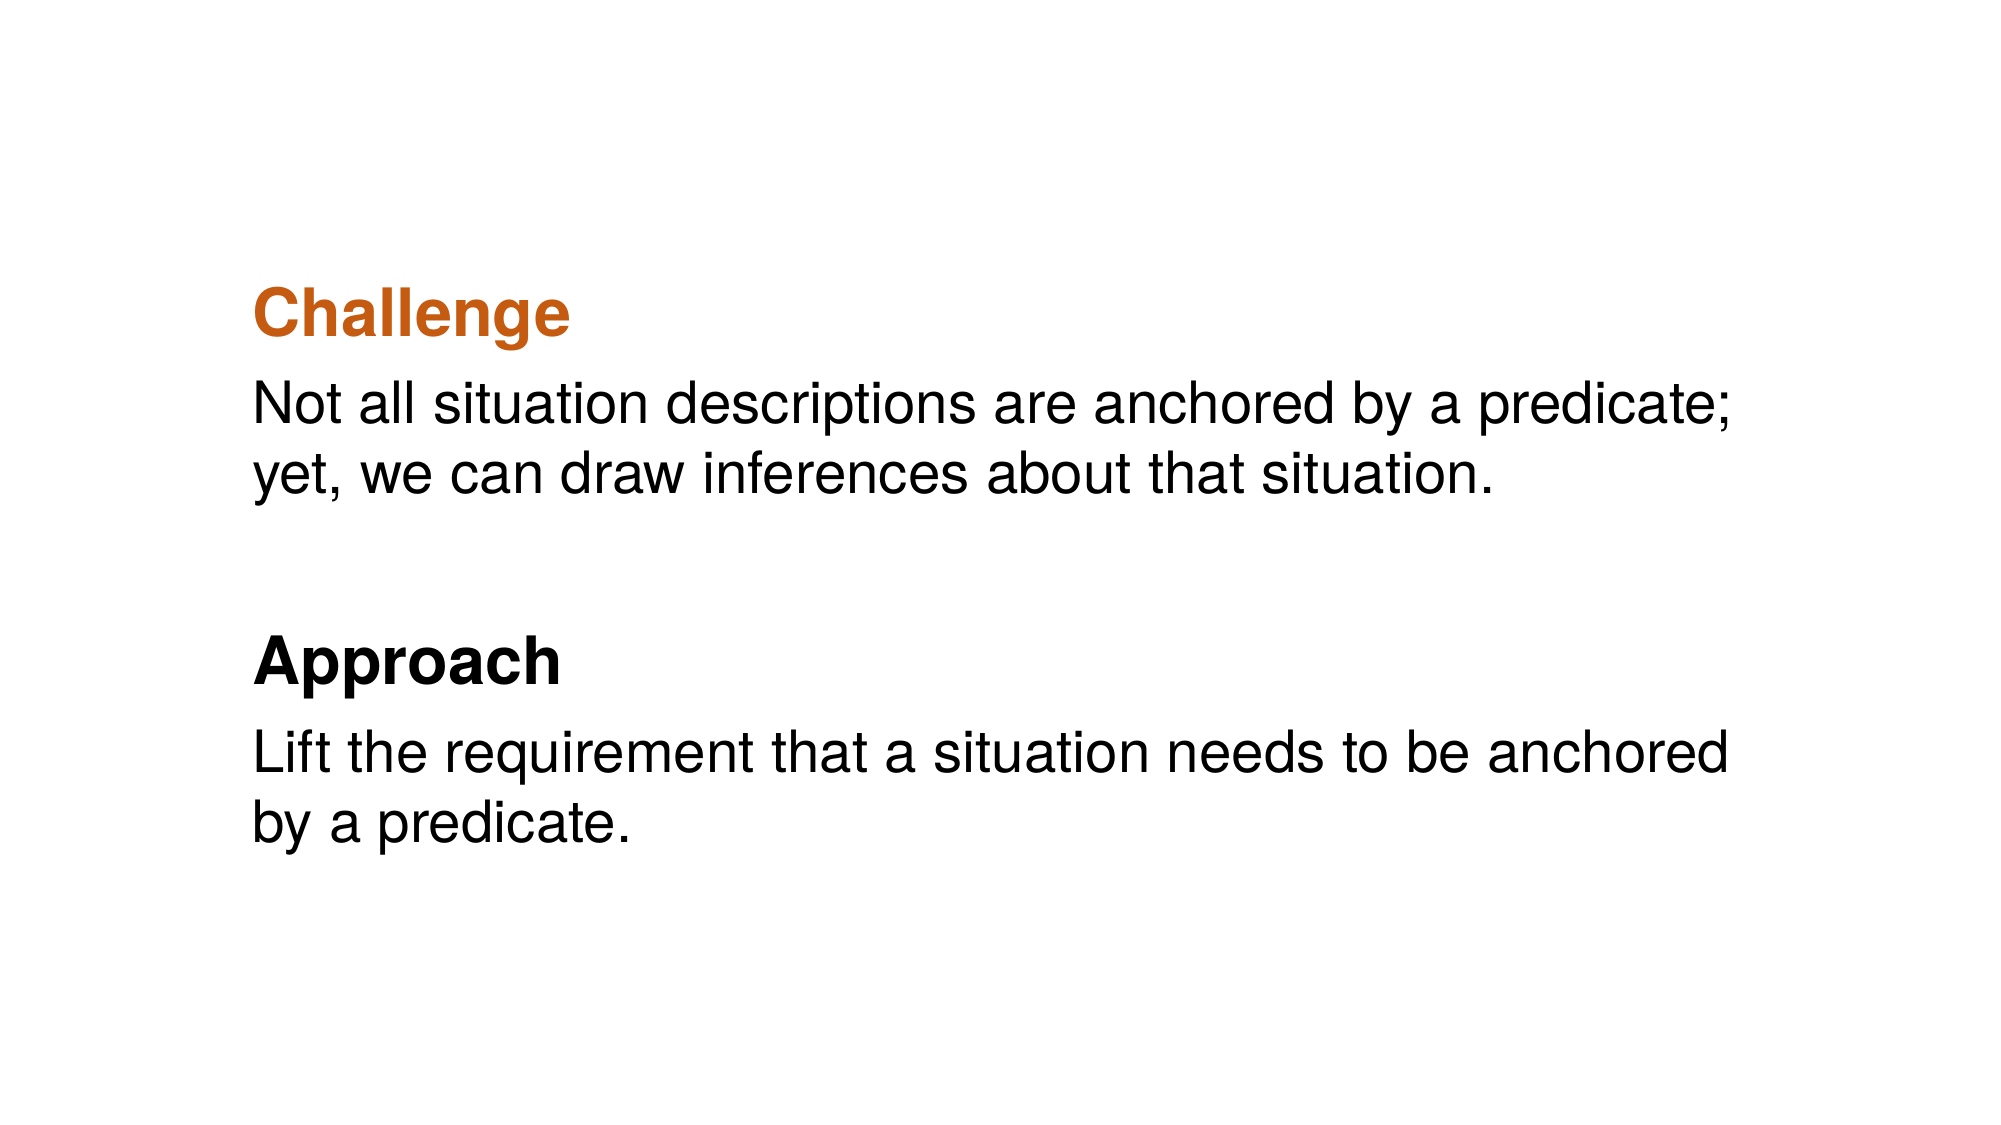

Challenge
Not all situation descriptions are anchored by a predicate; yet, we can draw inferences about that situation.
Approach
Lift the requirement that a situation needs to be anchored by a predicate.